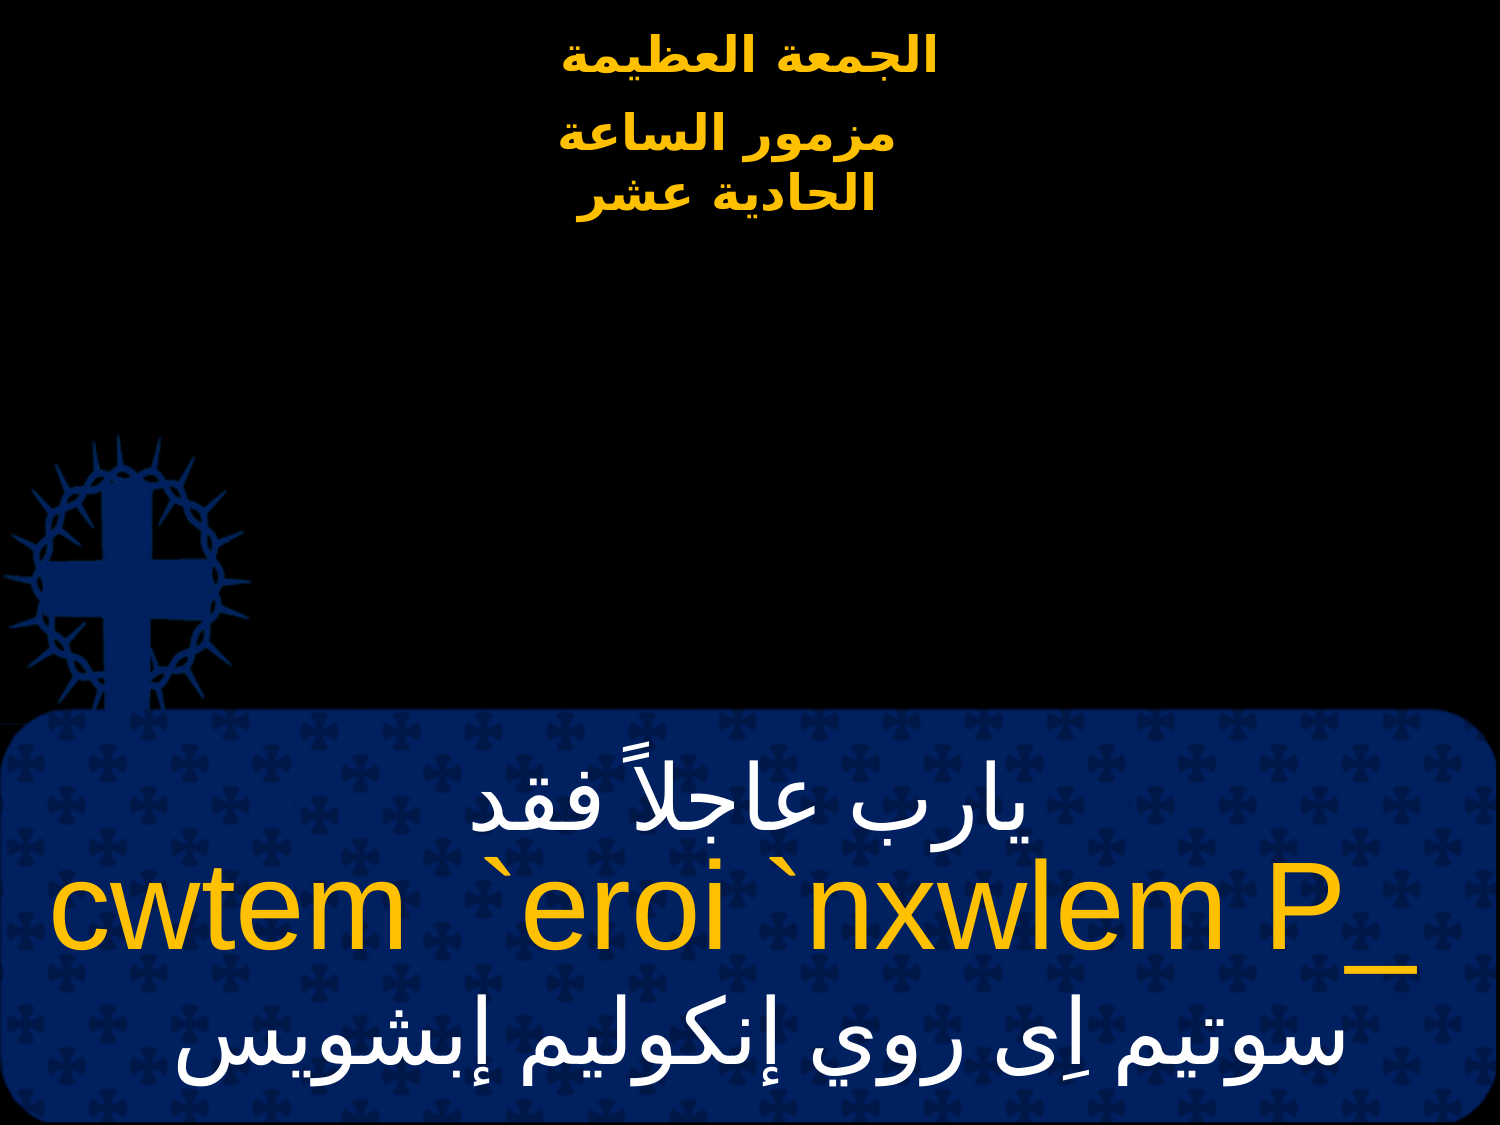

# يارب عاجلاً فقد
cwtem  `eroi `nxwlem P_
سوتيم اِى روي إنكوليم إبشويس